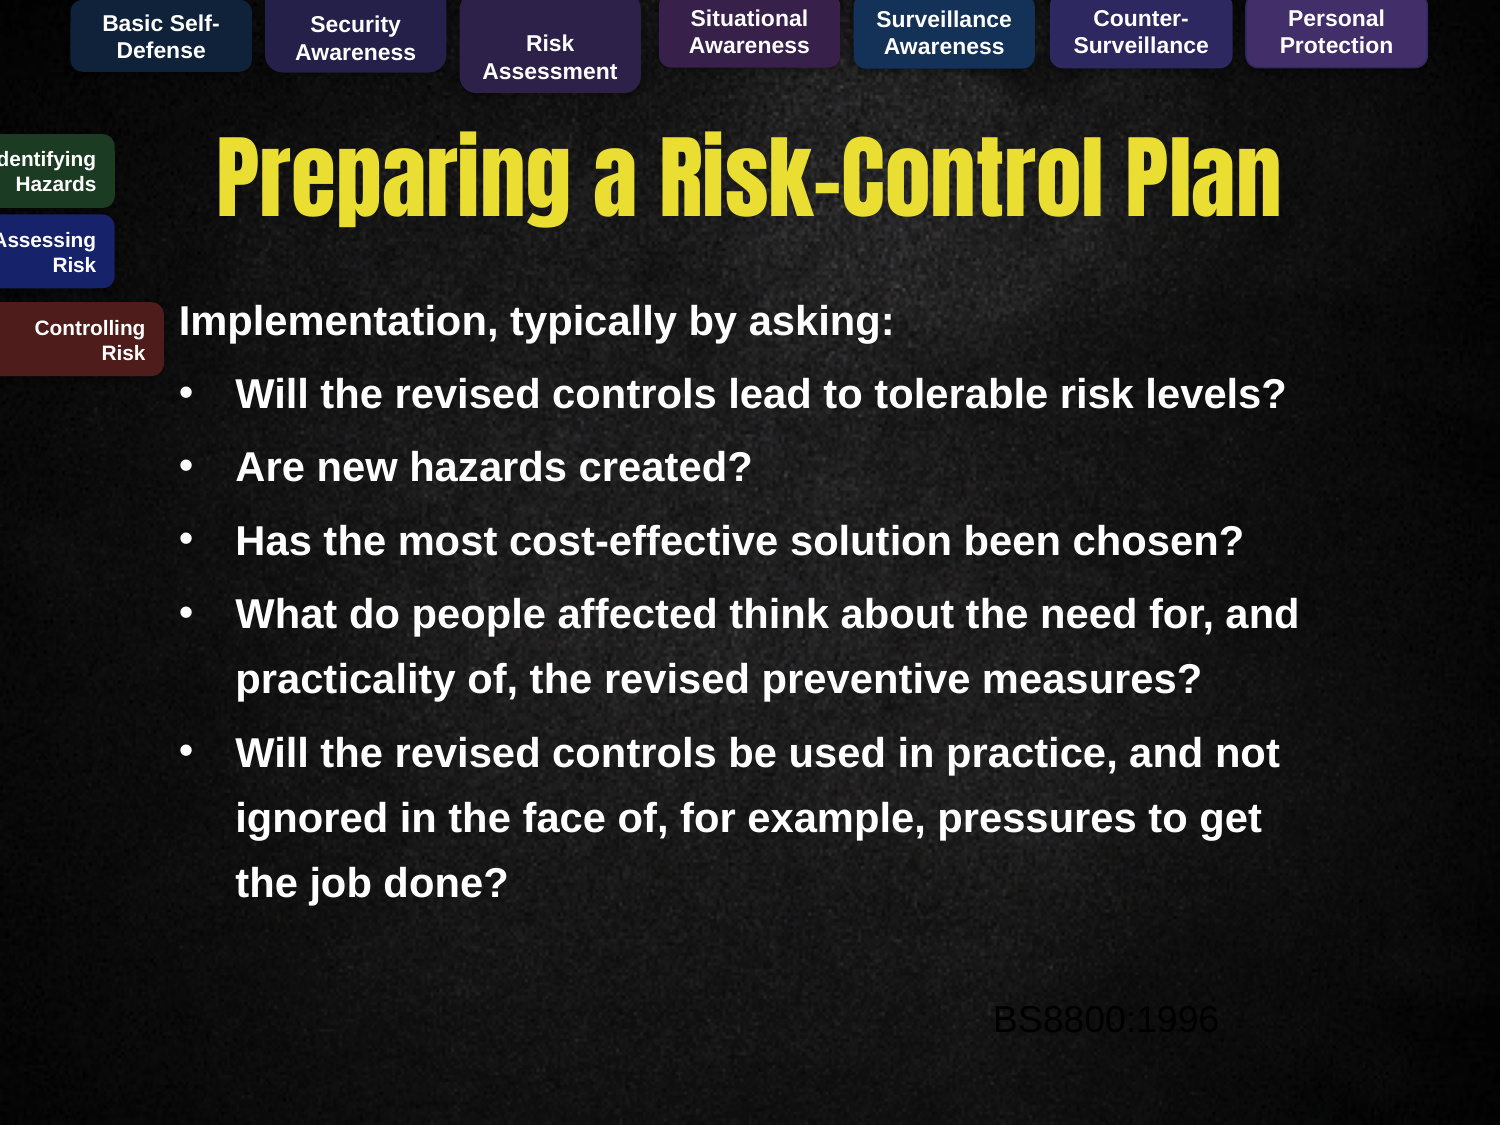

Basic Self-Defense

Security
Awareness

Risk
Assessment
Situational
Awareness
Counter-Surveillance
Personal
Protection
Surveillance
Awareness
Preparing a Risk-Control Plan
Identifying Hazards
Assessing
Risk
Implementation, typically by asking:
Will the revised controls lead to tolerable risk levels?
Are new hazards created?
Has the most cost-effective solution been chosen?
What do people affected think about the need for, and practicality of, the revised preventive measures?
Will the revised controls be used in practice, and not ignored in the face of, for example, pressures to get the job done?
Controlling
Risk
BS8800:1996